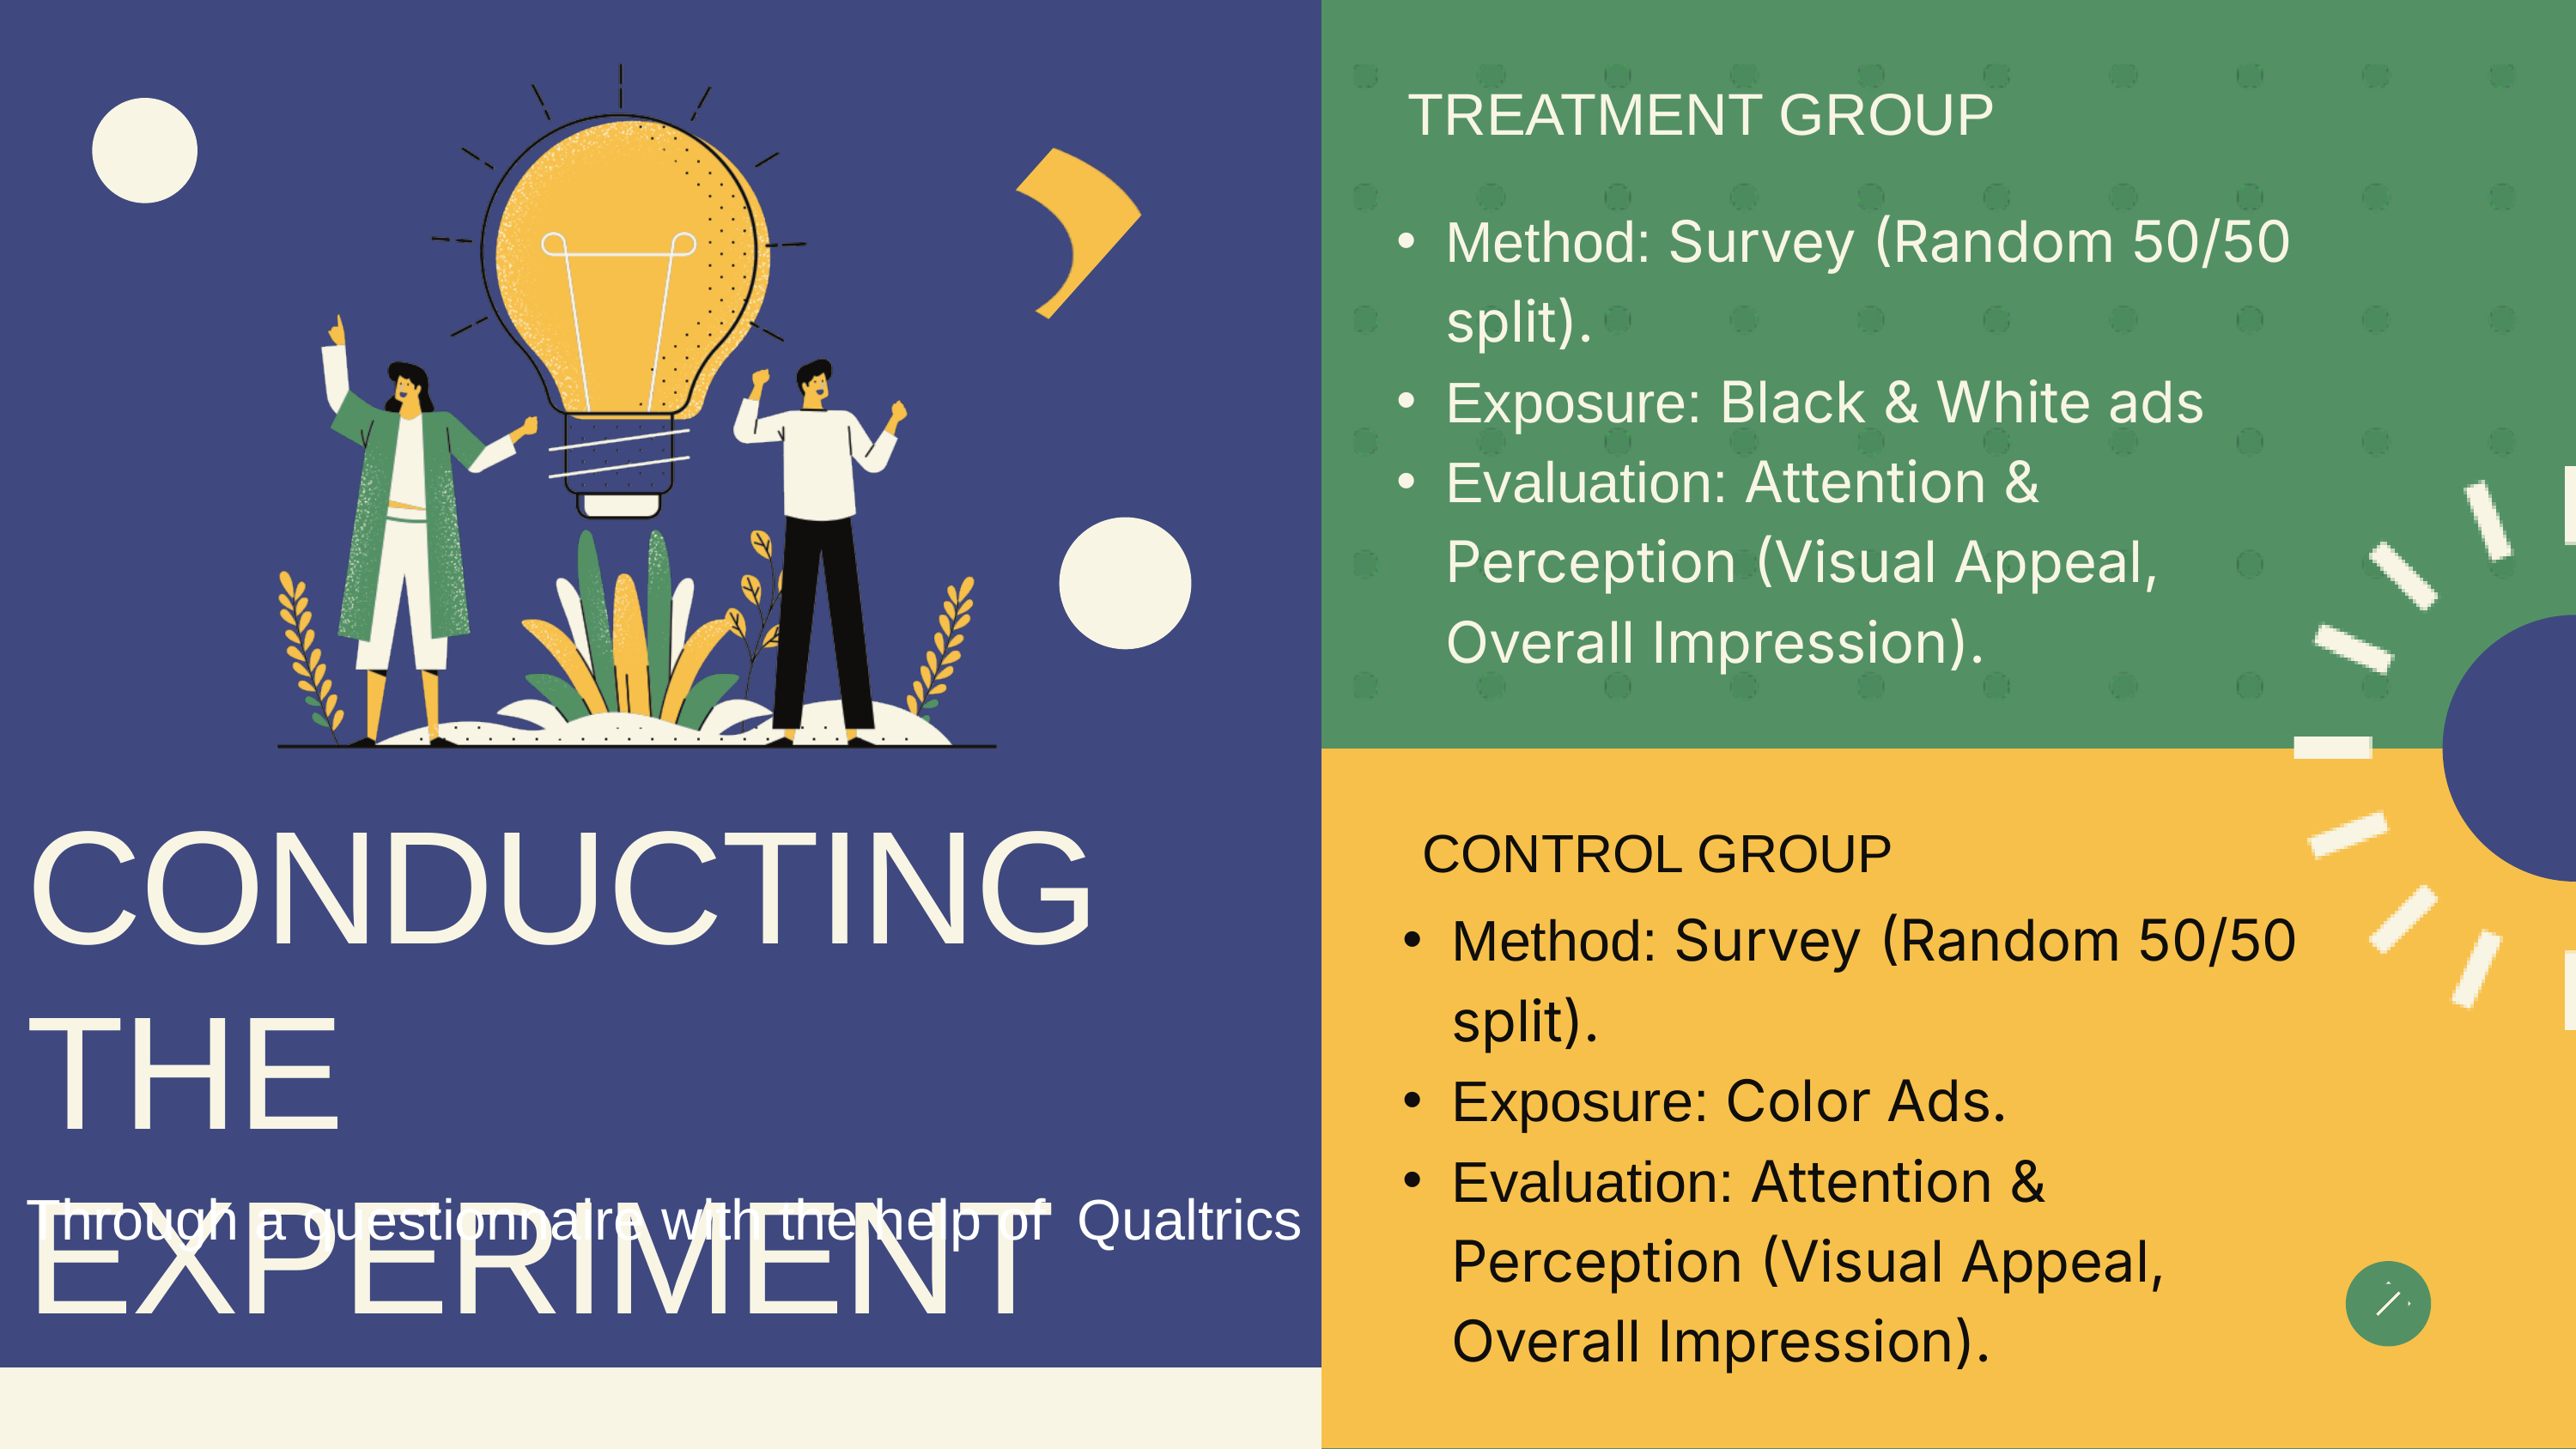

TREATMENT GROUP

Method: Survey (Random 50/50 split).
Exposure: Black & White ads
Evaluation: Attention & Perception (Visual Appeal, Overall Impression).

CONDUCTING THE EXPERIMENT
CONTROL GROUP
Method: Survey (Random 50/50 split).
Exposure: Color Ads.
Evaluation: Attention & Perception (Visual Appeal, Overall Impression).
Through a questionnaire with the help of  Qualtrics